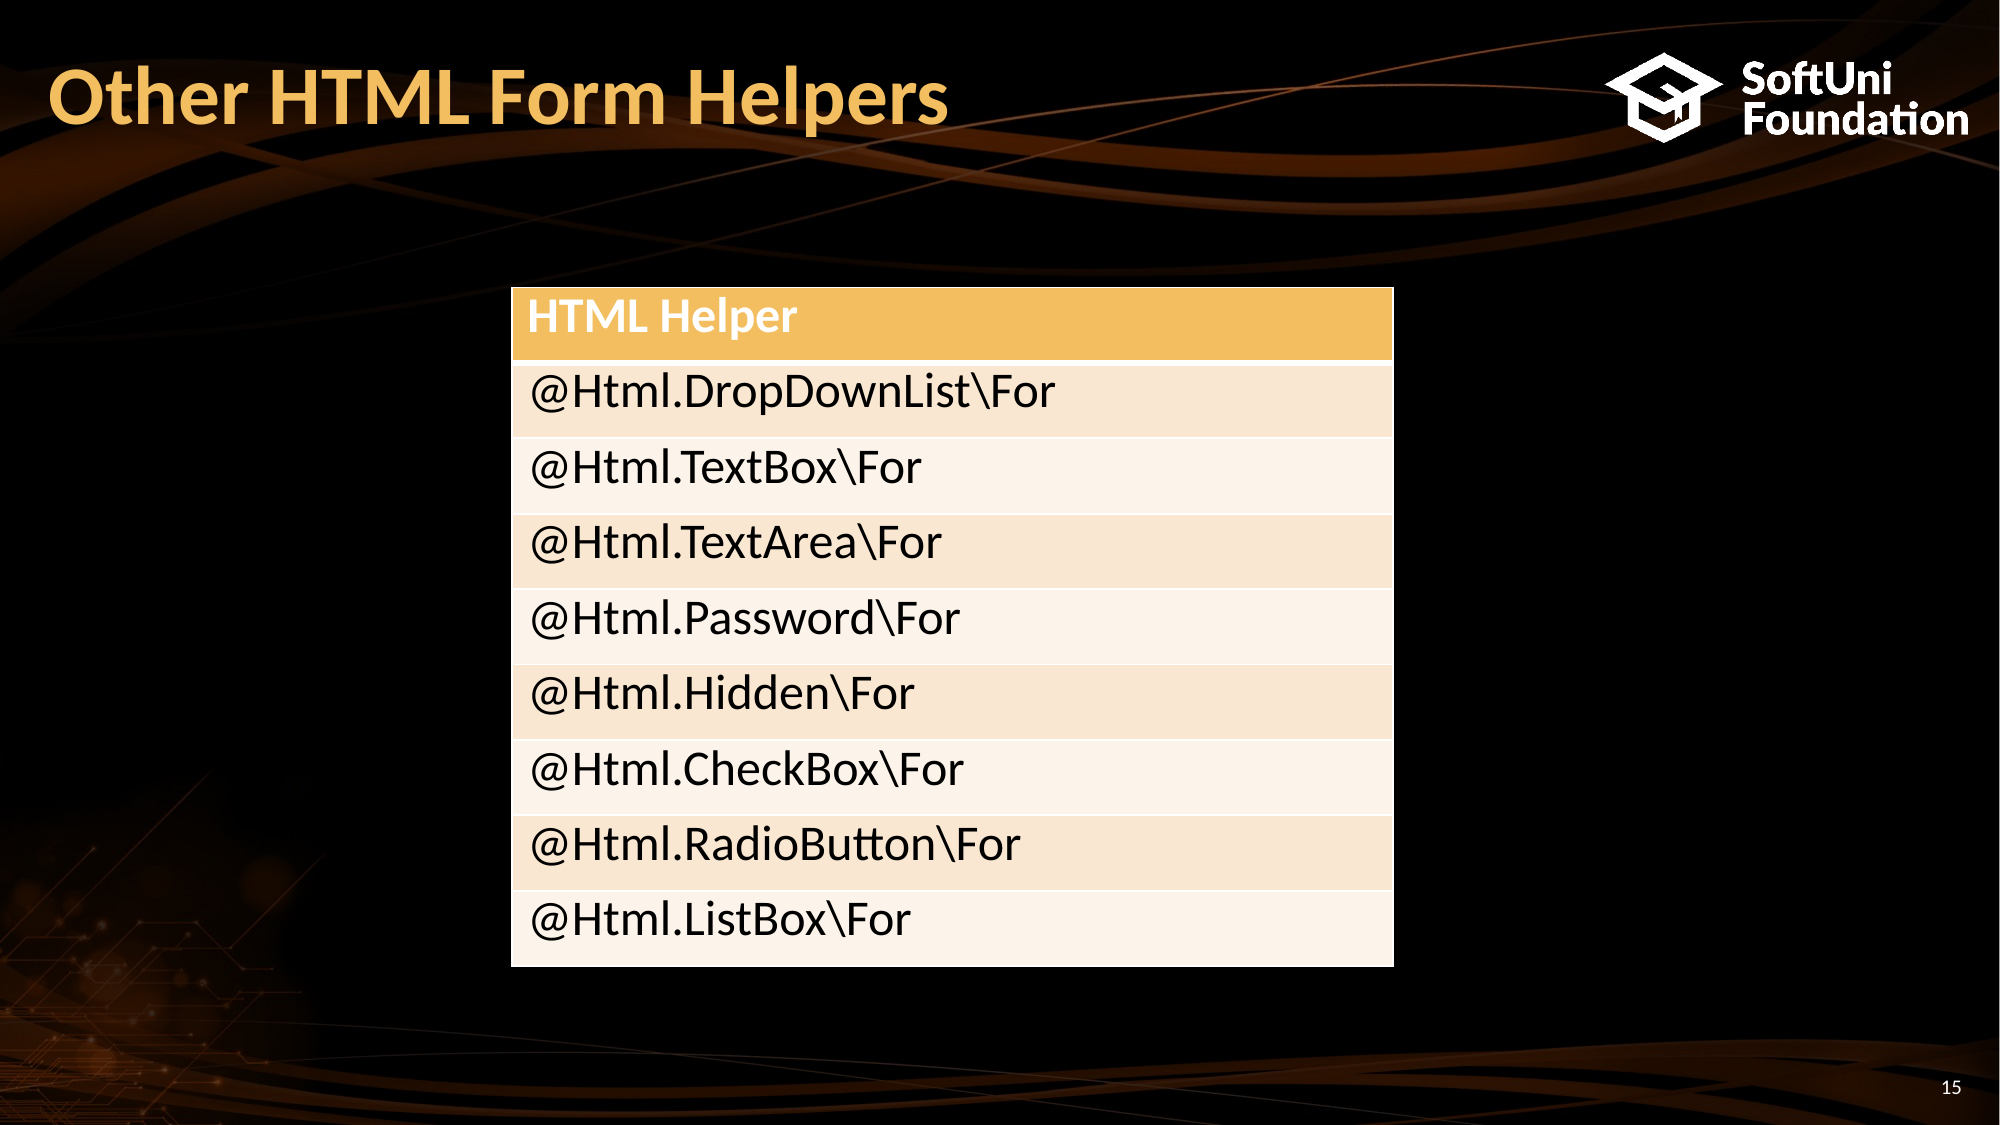

# Other HTML Form Helpers
| HTML Helper |
| --- |
| @Html.DropDownList\For |
| @Html.TextBox\For |
| @Html.TextArea\For |
| @Html.Password\For |
| @Html.Hidden\For |
| @Html.CheckBox\For |
| @Html.RadioButton\For |
| @Html.ListBox\For |
15